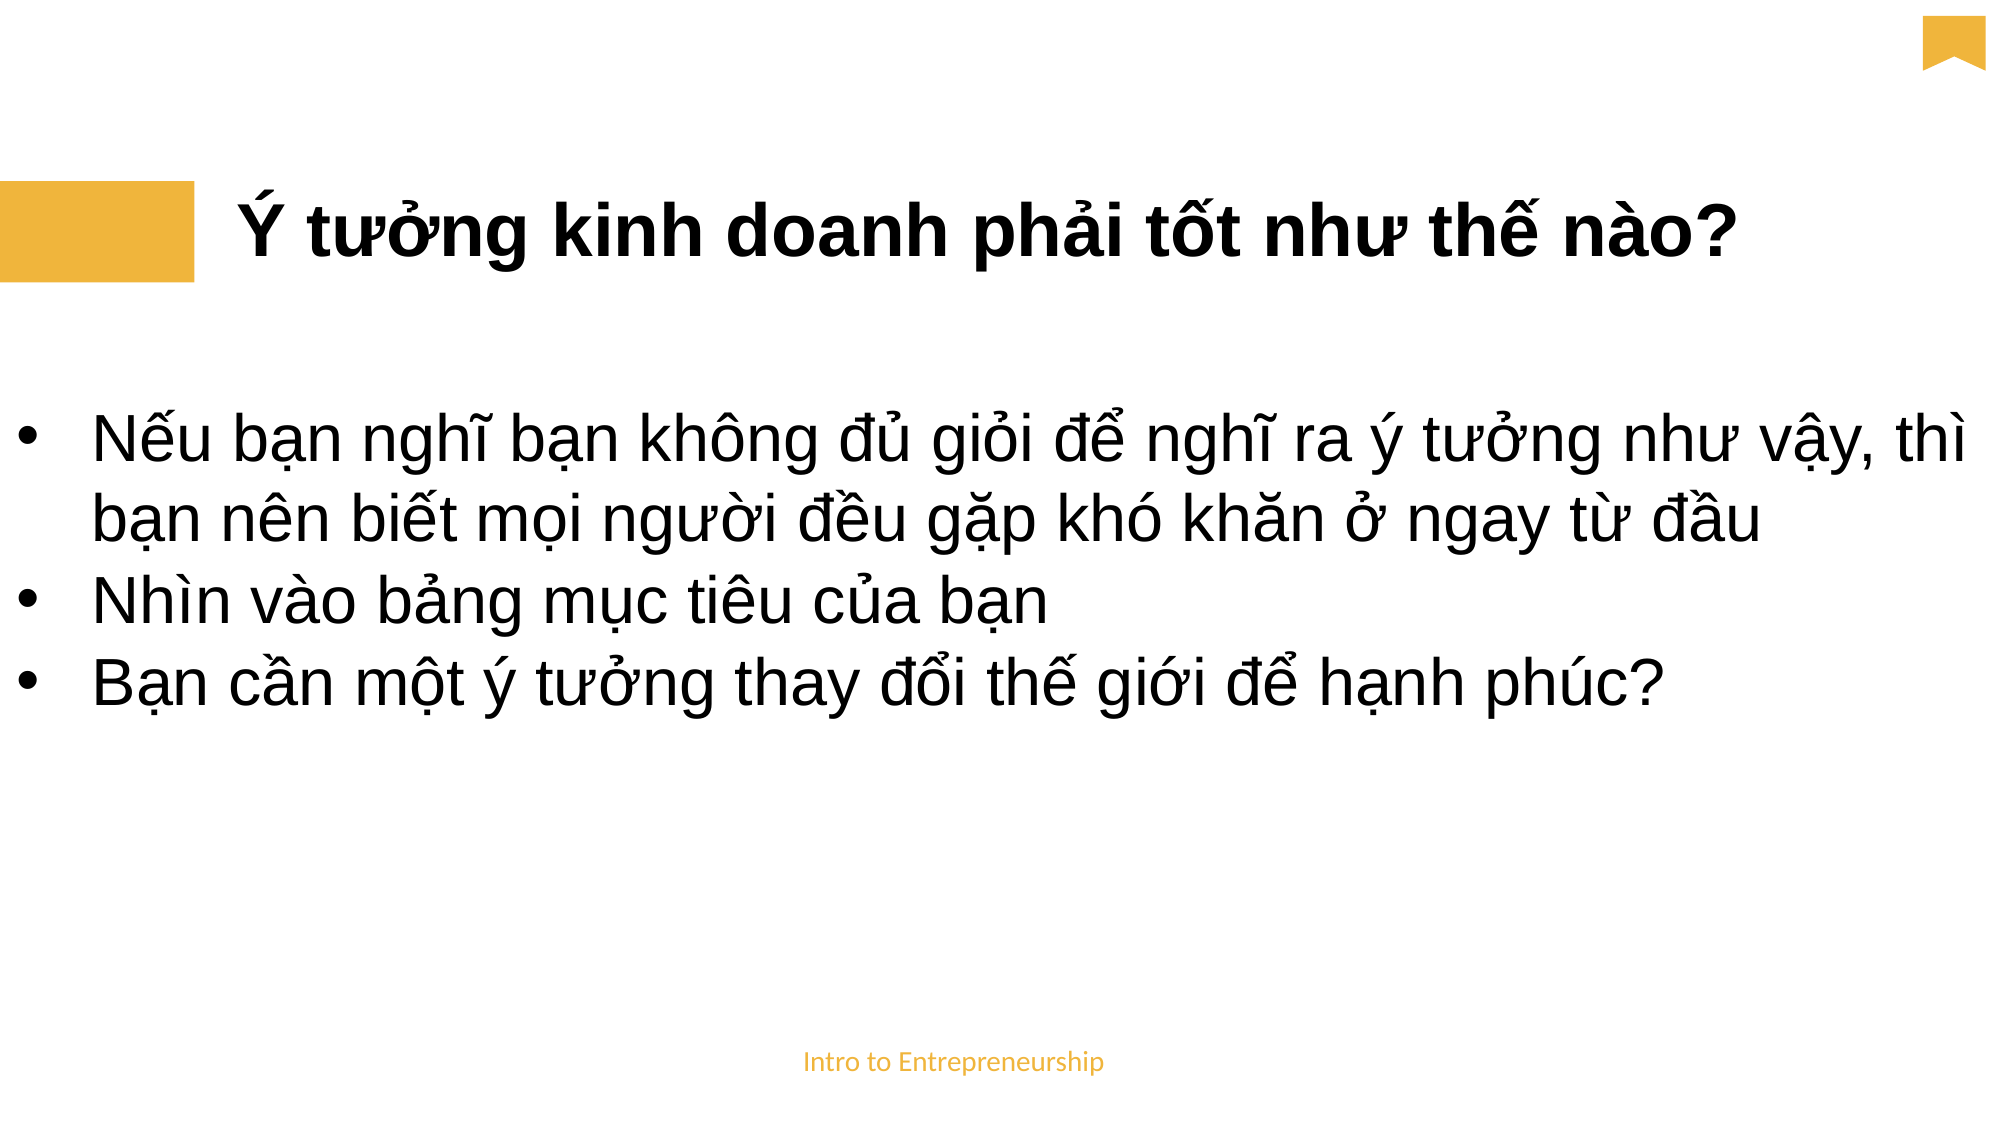

Ý tưởng kinh doanh phải tốt như thế nào?
Nếu bạn nghĩ bạn không đủ giỏi để nghĩ ra ý tưởng như vậy, thì bạn nên biết mọi người đều gặp khó khăn ở ngay từ đầu
Nhìn vào bảng mục tiêu của bạn
Bạn cần một ý tưởng thay đổi thế giới để hạnh phúc?
Intro to Entrepreneurship